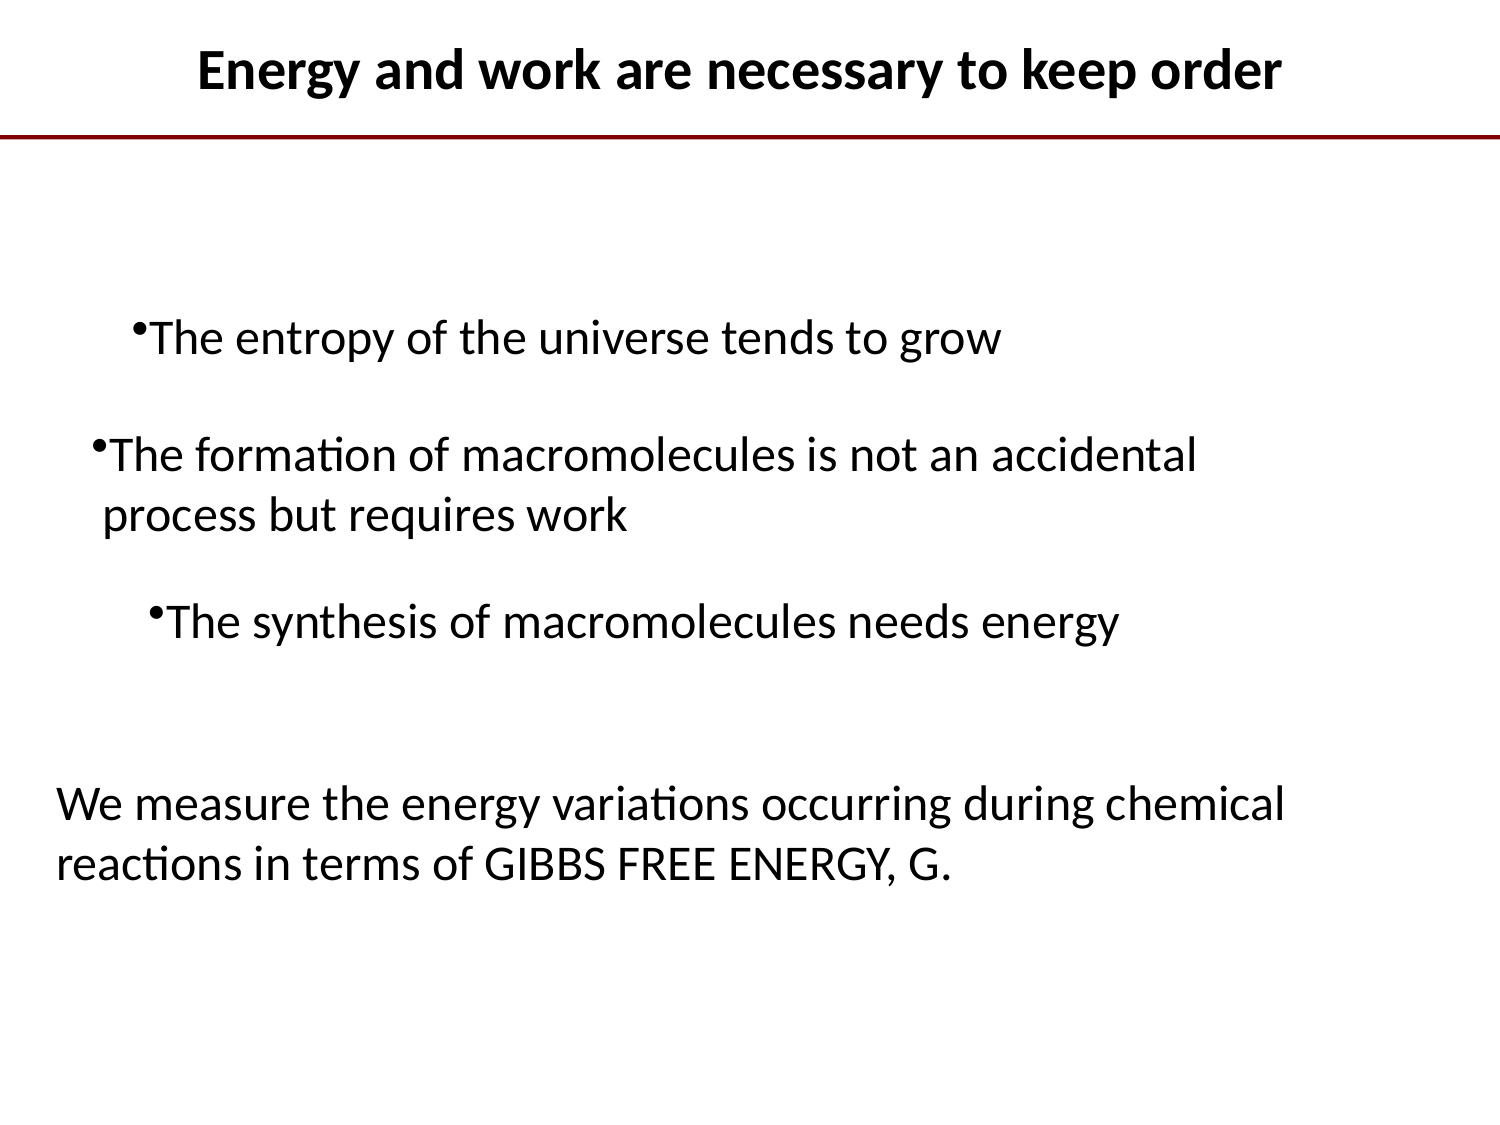

Energy and work are necessary to keep order

The entropy of the universe tends to grow
The formation of macromolecules is not an accidental
 process but requires work
The synthesis of macromolecules needs energy
We measure the energy variations occurring during chemical reactions in terms of GIBBS FREE ENERGY, G.